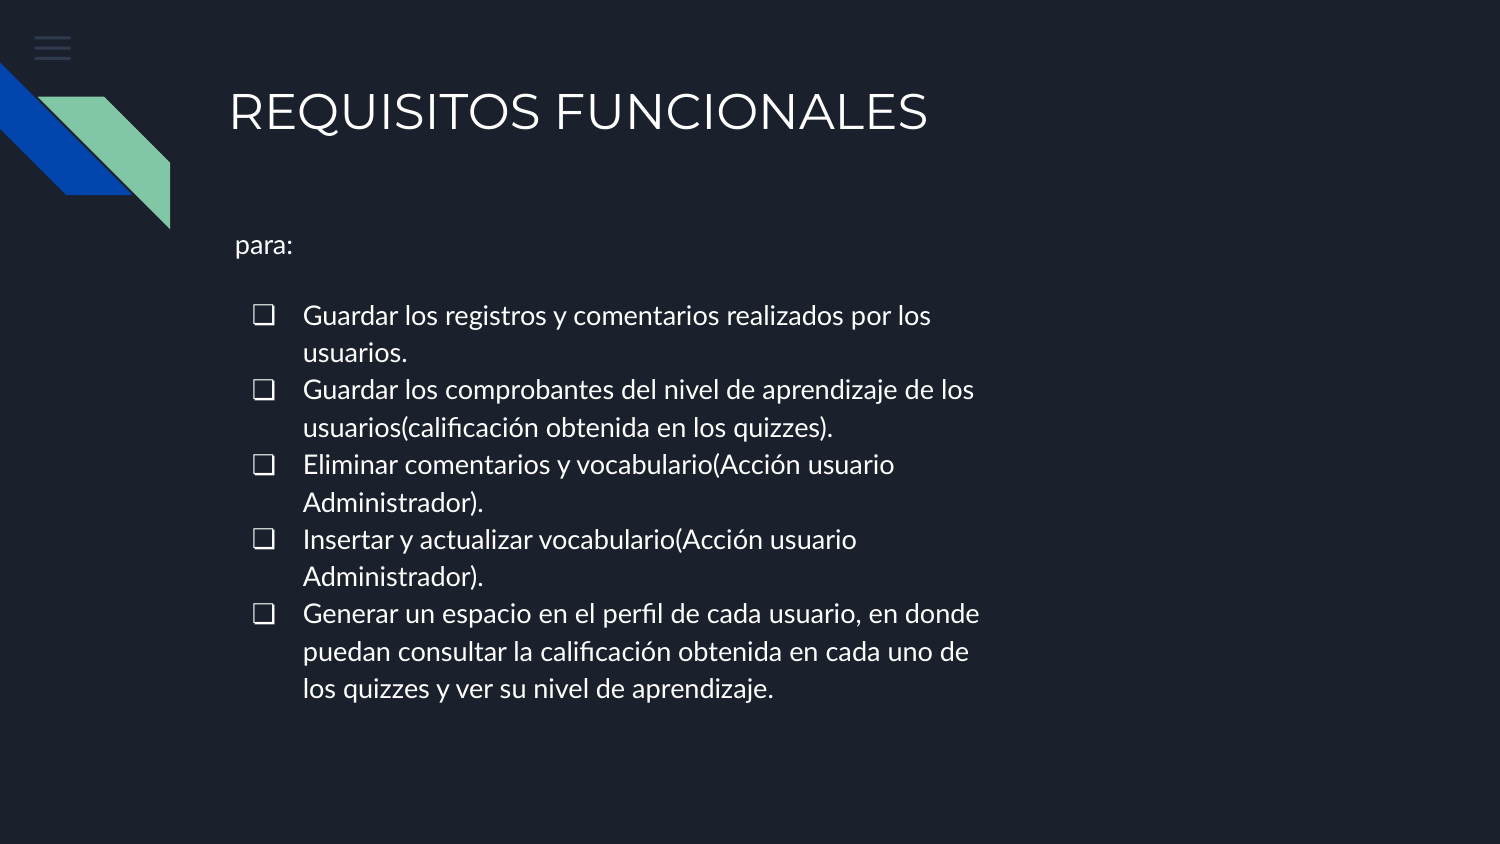

# REQUISITOS FUNCIONALES
 para:
Guardar los registros y comentarios realizados por los usuarios.
Guardar los comprobantes del nivel de aprendizaje de los usuarios(calificación obtenida en los quizzes).
Eliminar comentarios y vocabulario(Acción usuario Administrador).
Insertar y actualizar vocabulario(Acción usuario Administrador).
Generar un espacio en el perfil de cada usuario, en donde puedan consultar la calificación obtenida en cada uno de los quizzes y ver su nivel de aprendizaje.